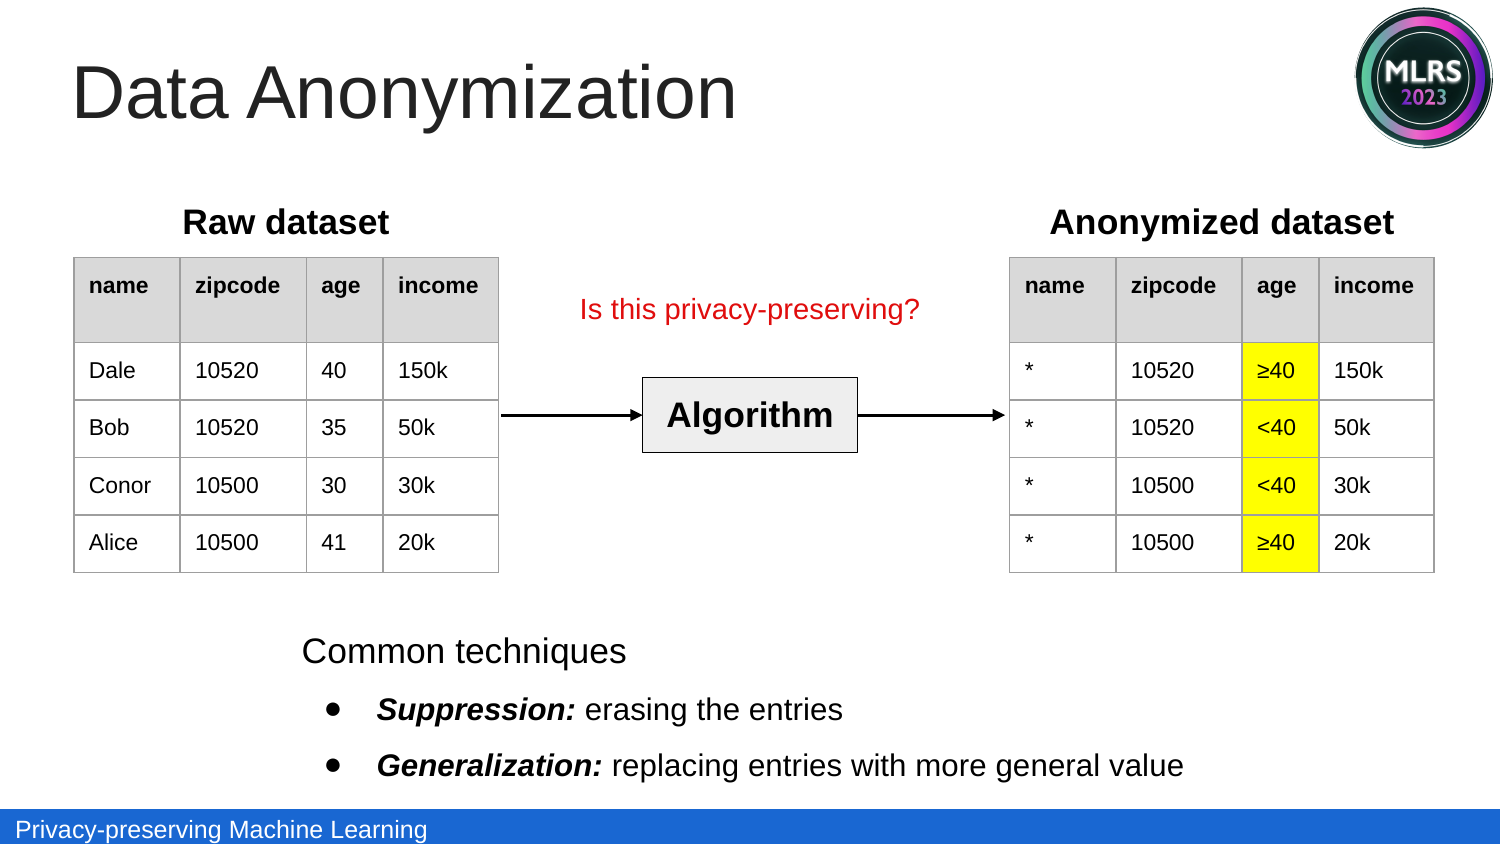

Data Anonymization
Raw dataset
Anonymized dataset
| name | zipcode | age | income |
| --- | --- | --- | --- |
| \* | 10520 | ≥40 | 150k |
| \* | 10520 | <40 | 50k |
| \* | 10500 | <40 | 30k |
| \* | 10500 | ≥40 | 20k |
| name | zipcode | age | income |
| --- | --- | --- | --- |
| Dale | 10520 | 40 | 150k |
| Bob | 10520 | 35 | 50k |
| Conor | 10500 | 30 | 30k |
| Alice | 10500 | 41 | 20k |
Is this privacy-preserving?
Algorithm
Common techniques
Suppression: erasing the entries
Generalization: replacing entries with more general value